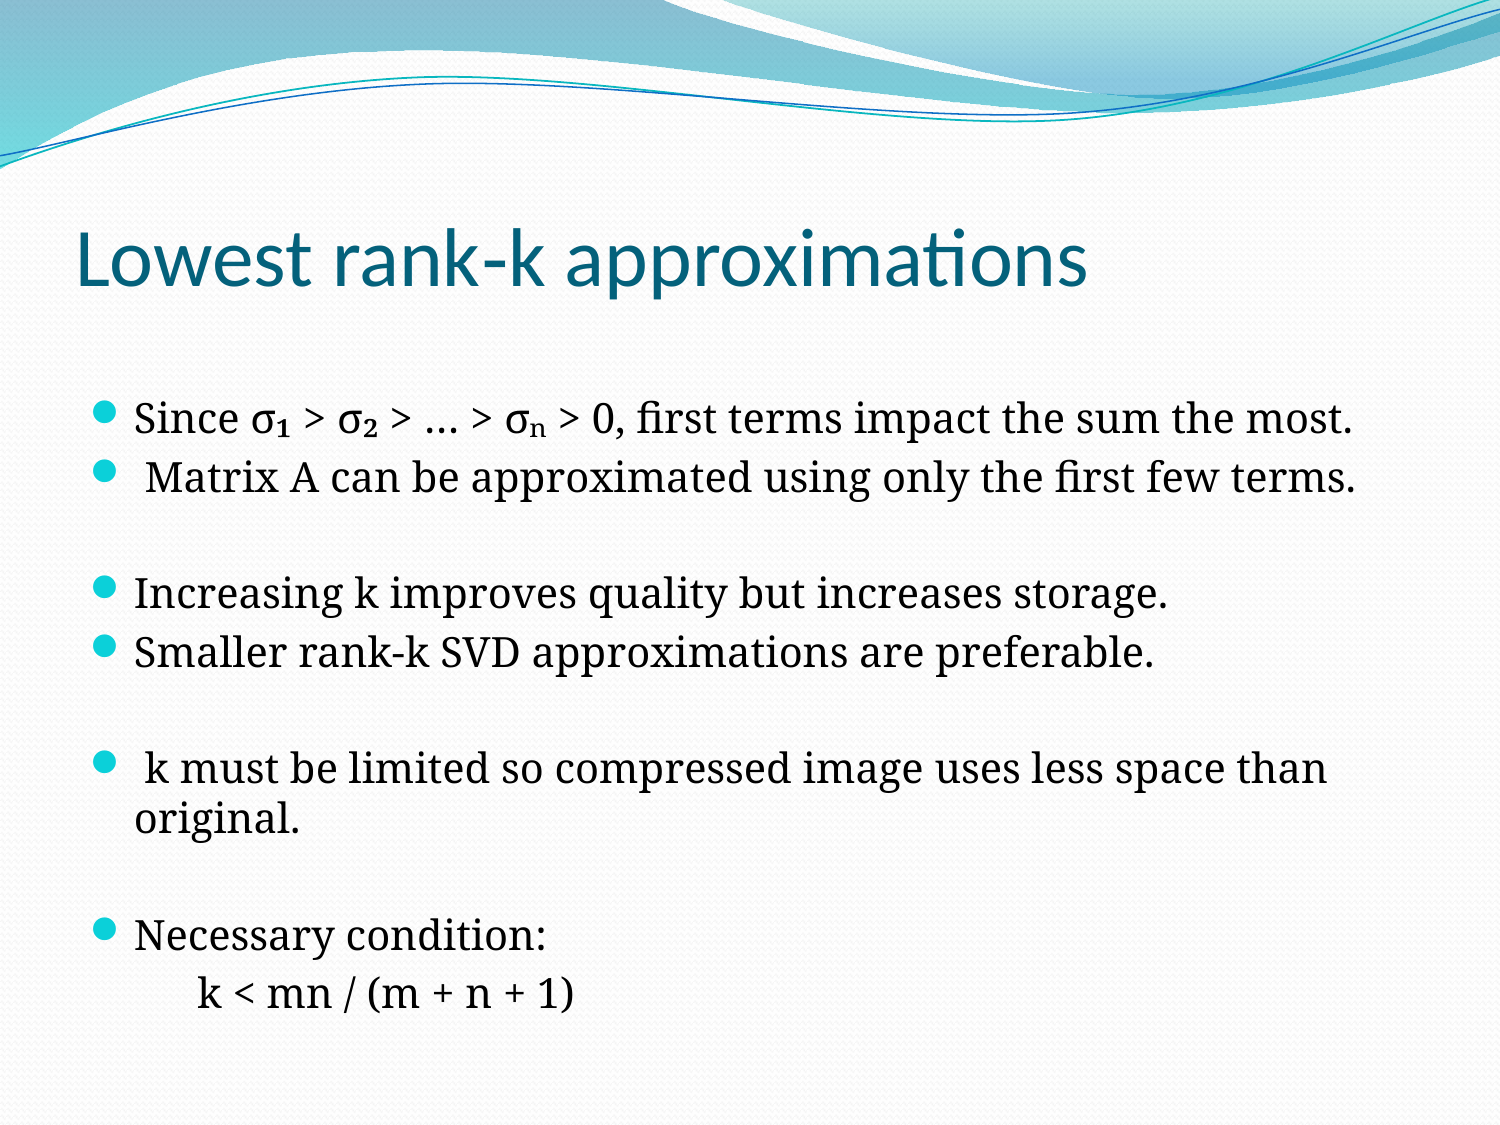

# Lowest rank‑k approximations

Since σ₁ > σ₂ > … > σₙ > 0, first terms impact the sum the most.
 Matrix A can be approximated using only the first few terms.

Increasing k improves quality but increases storage.
Smaller rank‑k SVD approximations are preferable.

 k must be limited so compressed image uses less space than original.

Necessary condition:
          k < mn / (m + n + 1)